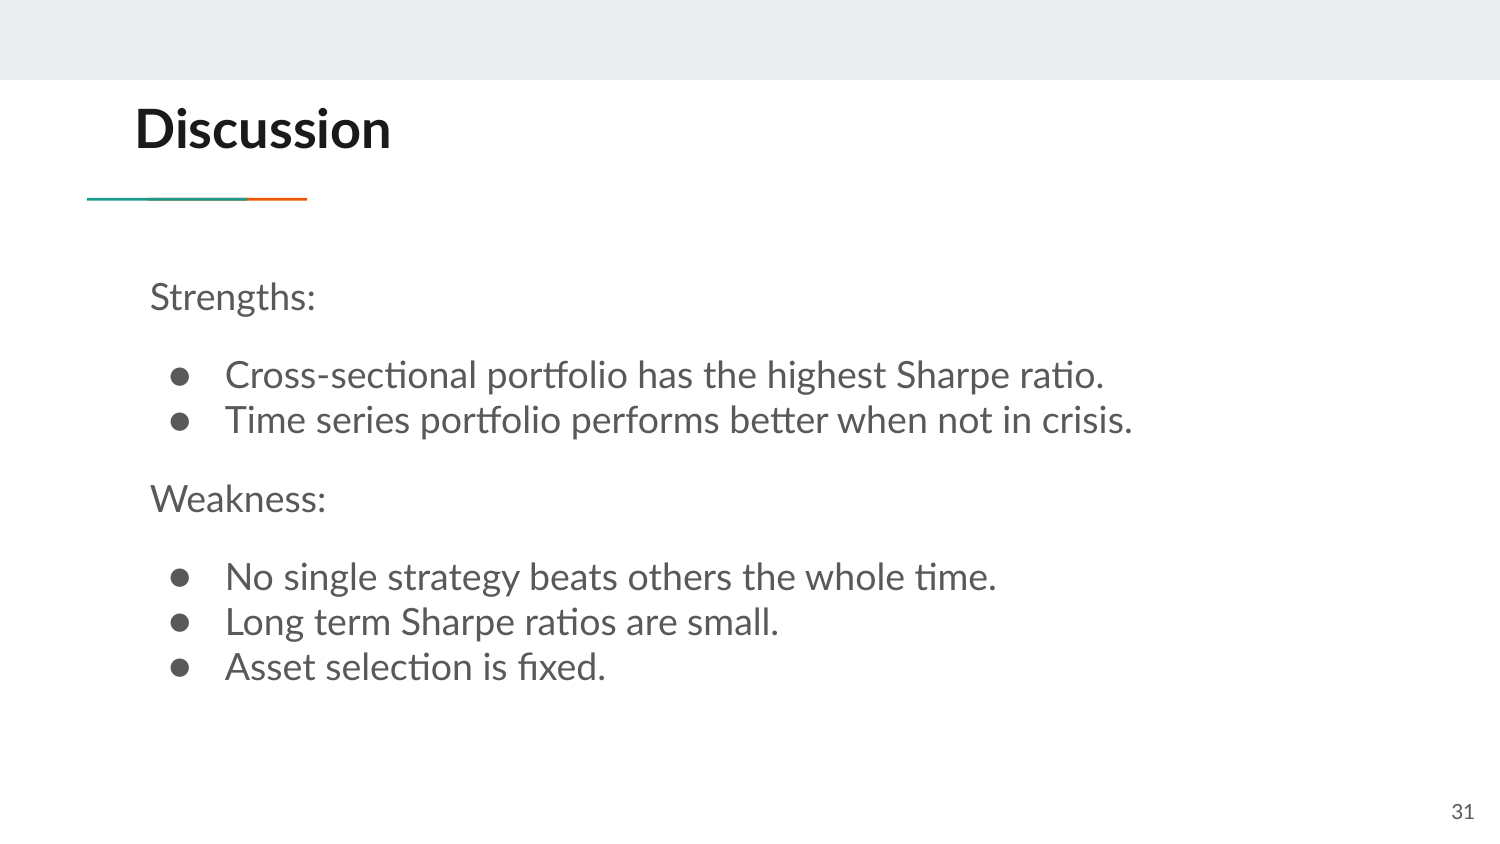

# Discussion
Strengths:
Cross-sectional portfolio has the highest Sharpe ratio.
Time series portfolio performs better when not in crisis.
Weakness:
No single strategy beats others the whole time.
Long term Sharpe ratios are small.
Asset selection is fixed.
31